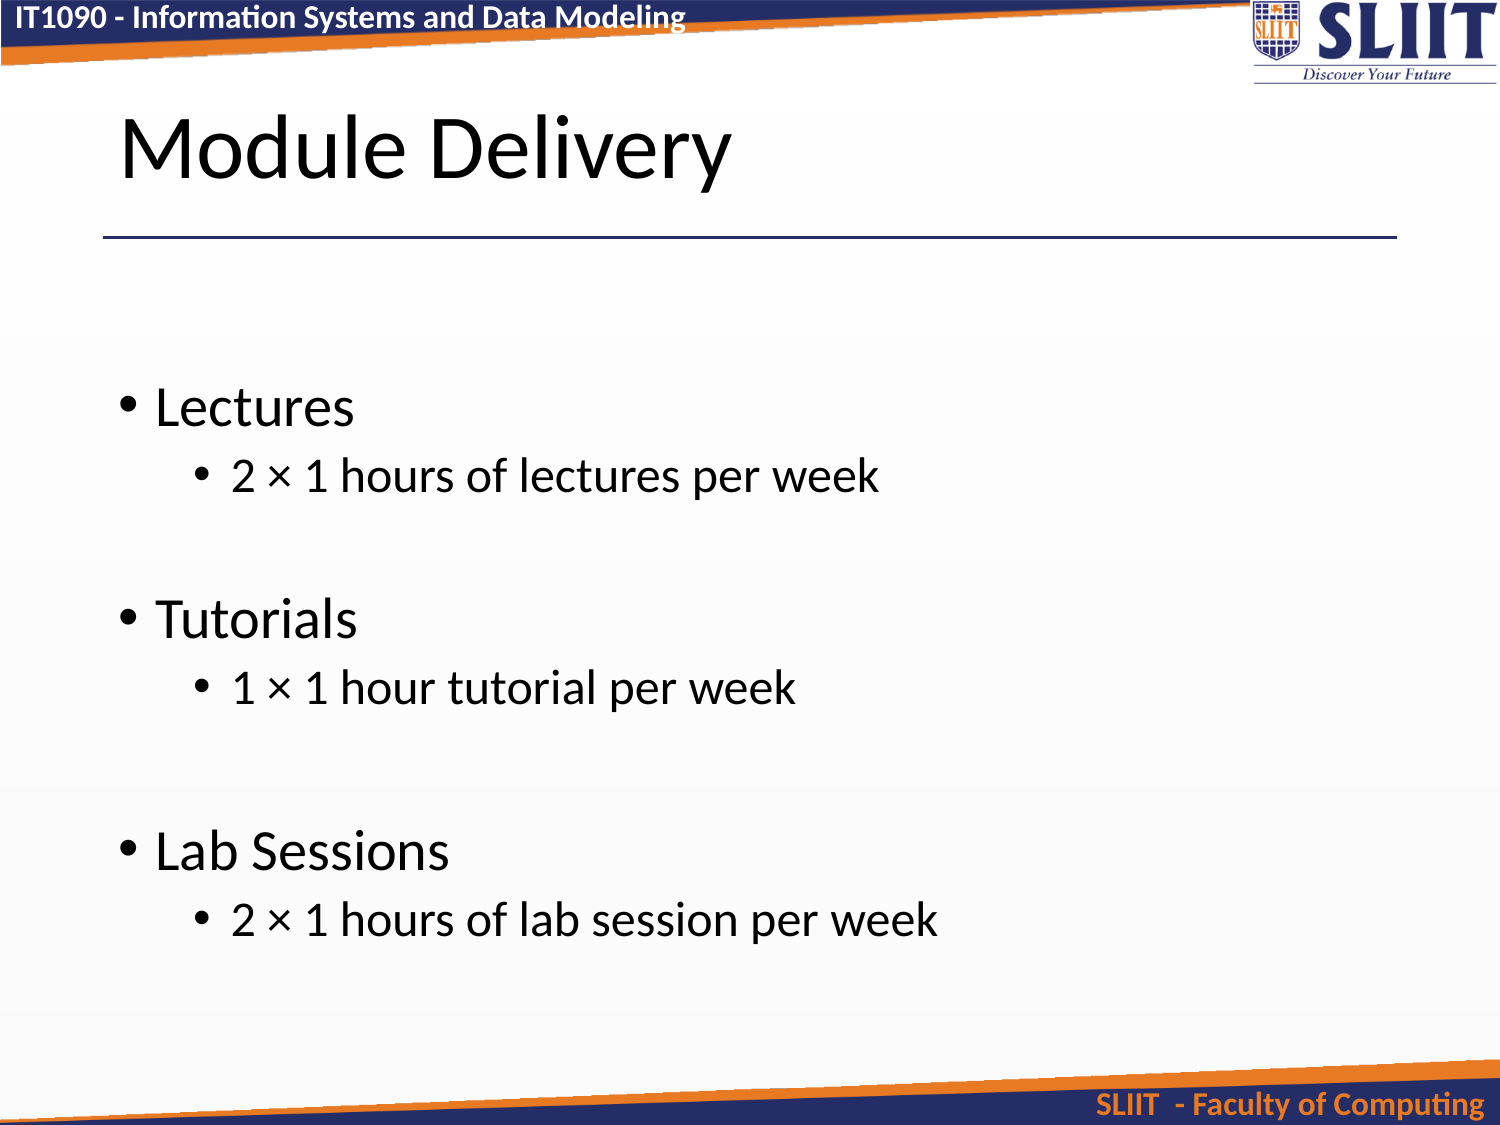

# Module Delivery

Lectures
2 × 1 hours of lectures per week

Tutorials
1 × 1 hour tutorial per week

Lab Sessions
2 × 1 hours of lab session per week